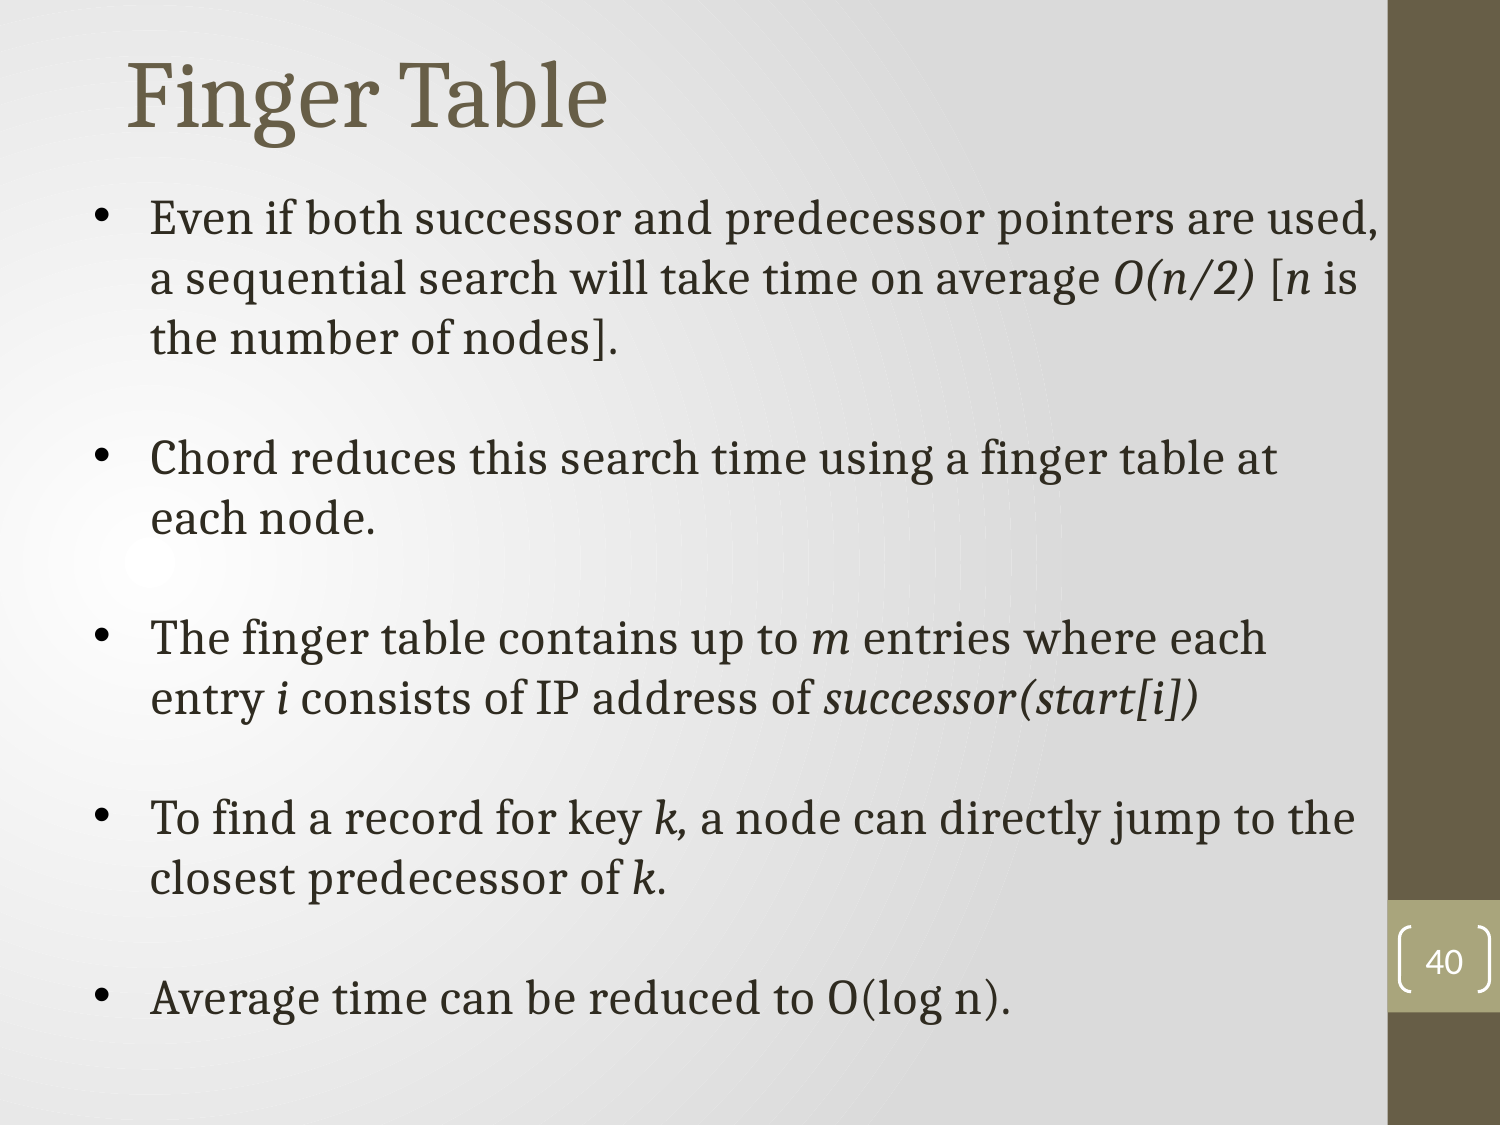

# Finger Table
Even if both successor and predecessor pointers are used, a sequential search will take time on average O(n/2) [n is the number of nodes].

Chord reduces this search time using a finger table at each node.

The finger table contains up to m entries where each entry i consists of IP address of successor(start[i])

To find a record for key k, a node can directly jump to the closest predecessor of k.

Average time can be reduced to O(log n).
40